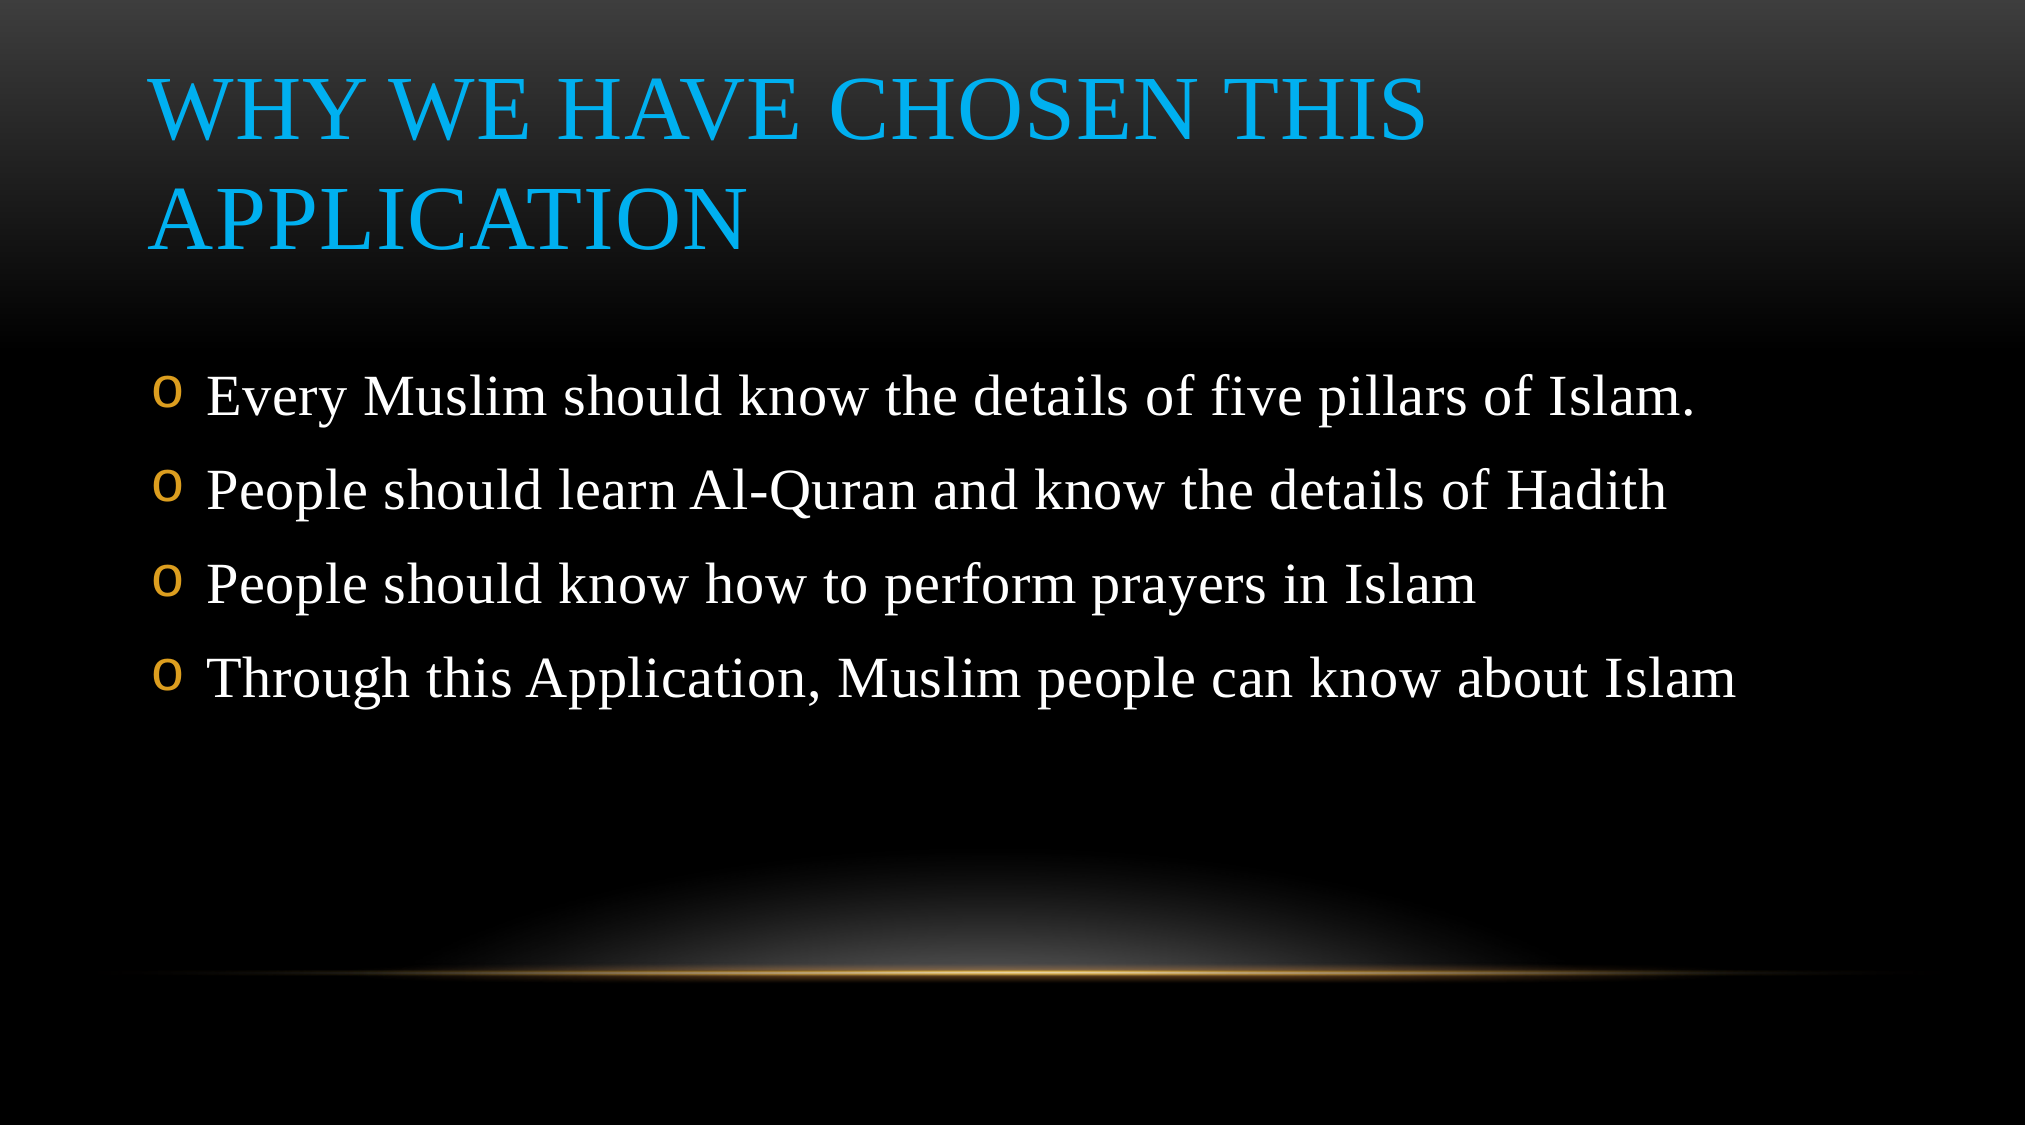

# Why we have chosen this Application
Every Muslim should know the details of five pillars of Islam.
People should learn Al-Quran and know the details of Hadith
People should know how to perform prayers in Islam
Through this Application, Muslim people can know about Islam